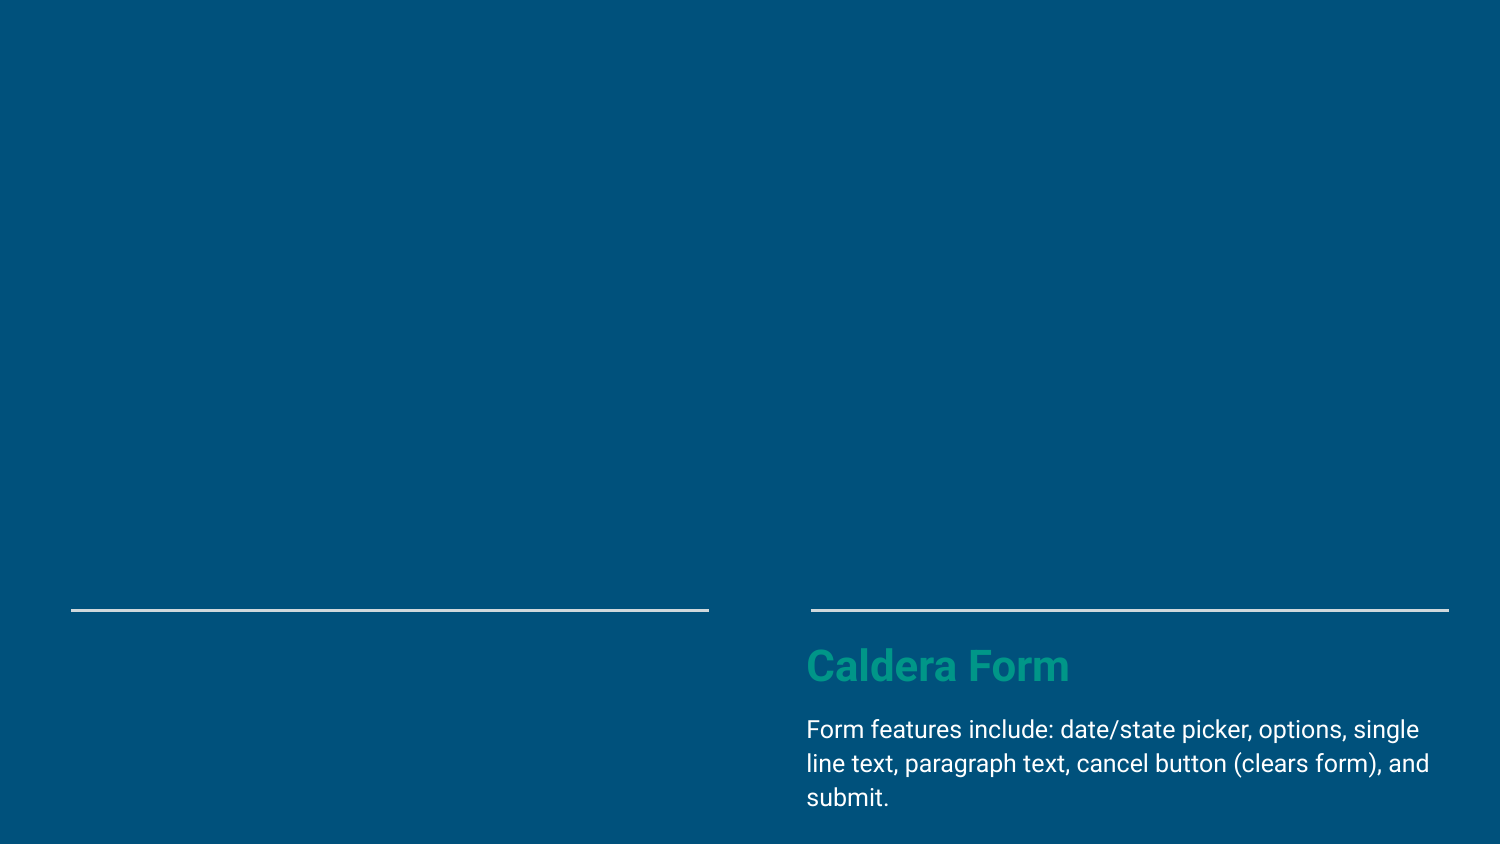

Caldera Form
Form features include: date/state picker, options, single line text, paragraph text, cancel button (clears form), and submit.